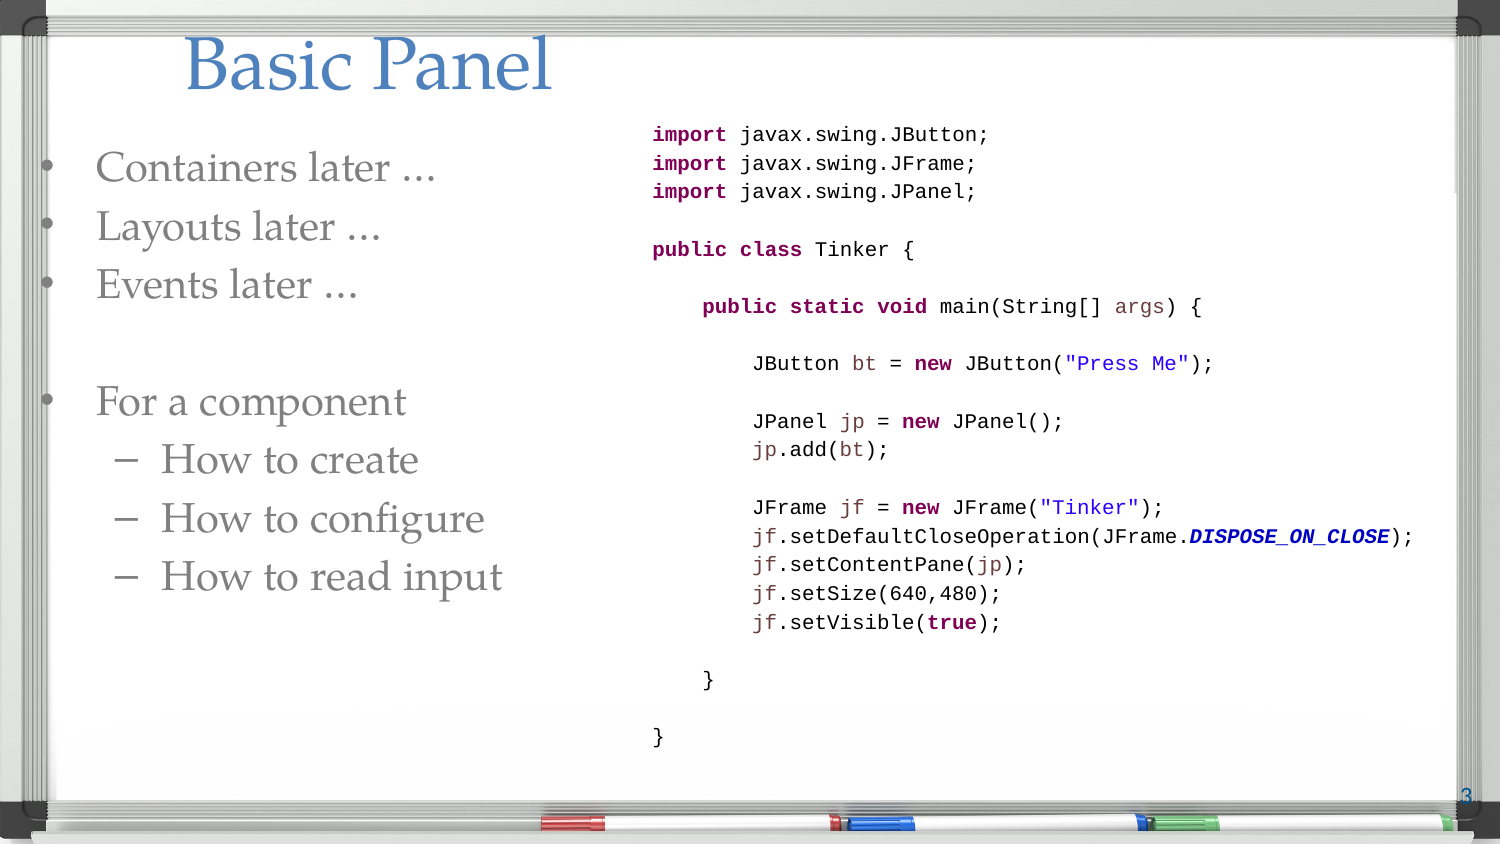

# Basic Panel
import javax.swing.JButton;
import javax.swing.JFrame;
import javax.swing.JPanel;

public class Tinker {

    public static void main(String[] args) {

        JButton bt = new JButton("Press Me");

        JPanel jp = new JPanel();
        jp.add(bt);

        JFrame jf = new JFrame("Tinker");
        jf.setDefaultCloseOperation(JFrame.DISPOSE_ON_CLOSE);
        jf.setContentPane(jp);
        jf.setSize(640,480);
        jf.setVisible(true);

    }

}
Containers later …
Layouts later …
Events later …

For a component
How to create
How to configure
How to read input
3